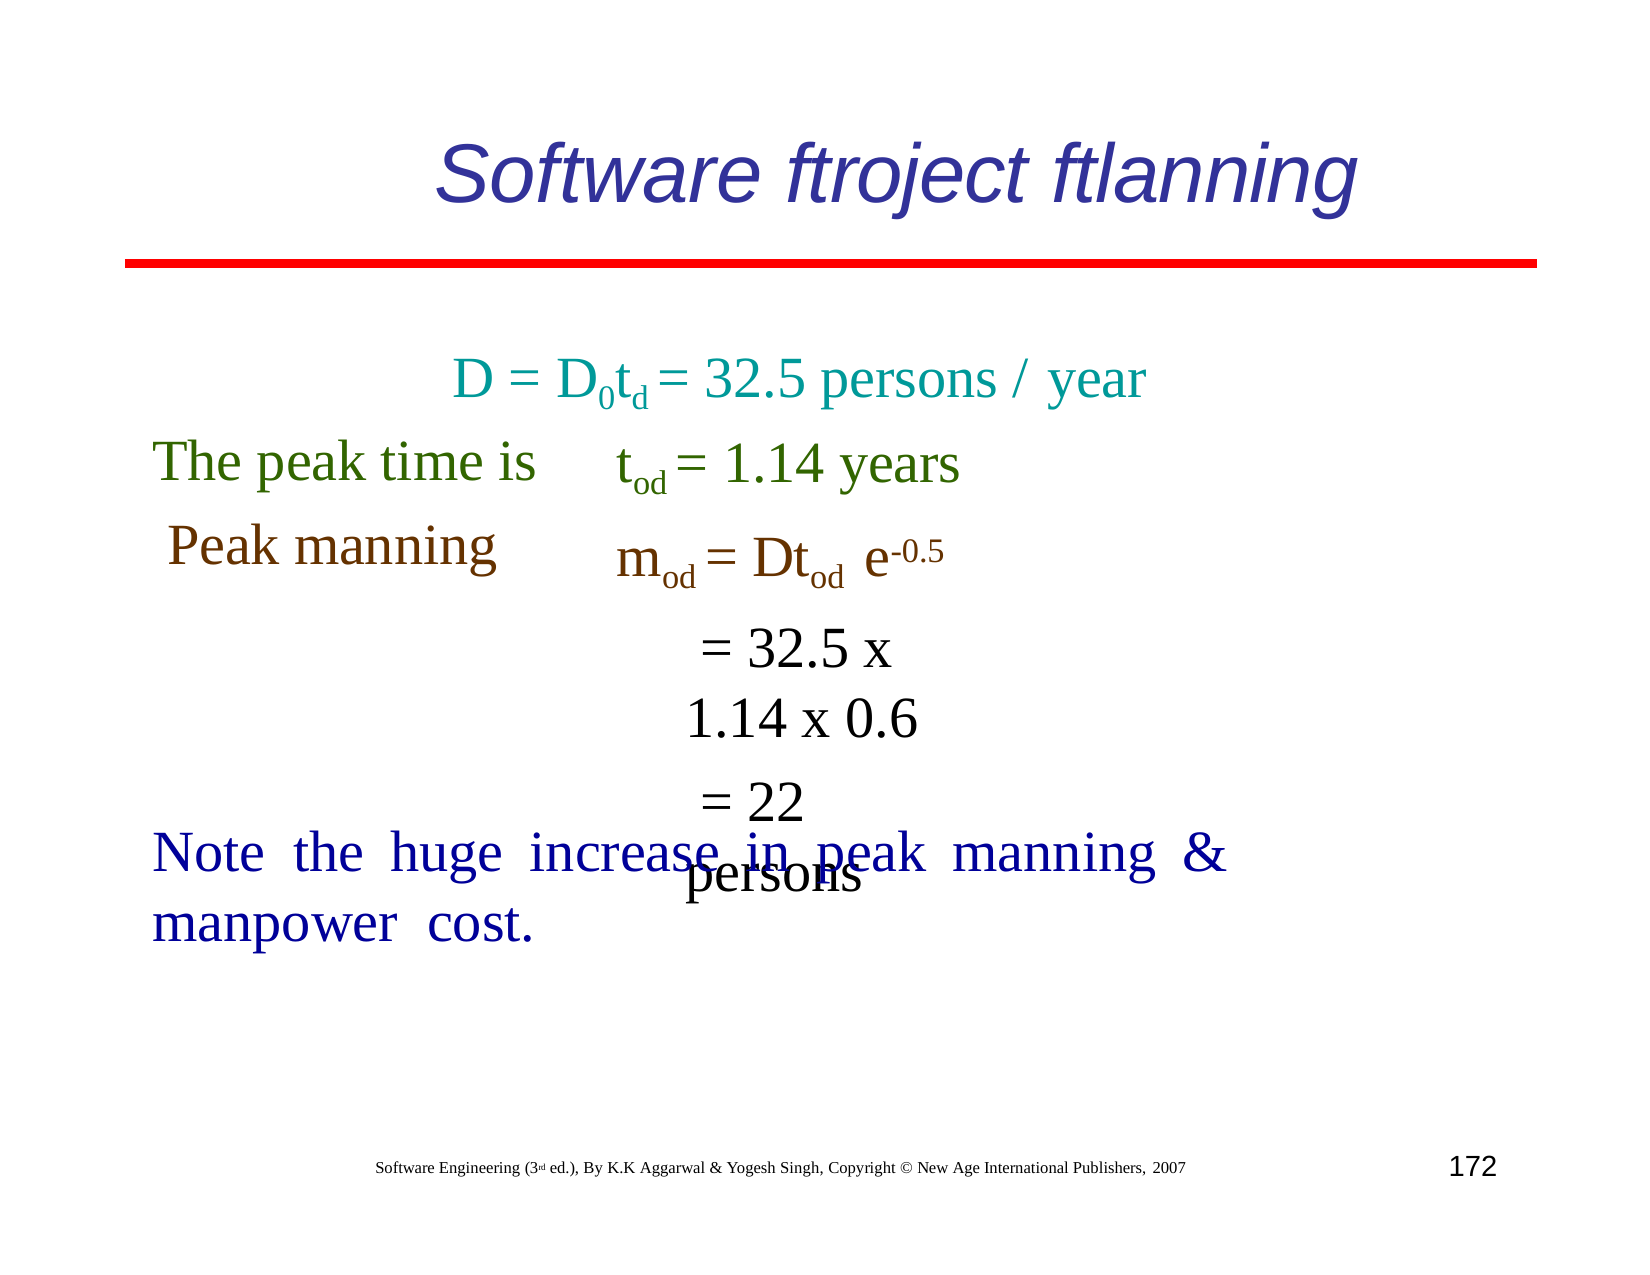

# Software ftroject ftlanning

D = D0td = 32.5 persons / year
The peak time is  Peak manning
tod = 1.14 years  mod = Dtod e-0.5
= 32.5 x 1.14 x 0.6
= 22 persons
Note	the	huge	increase	in	peak	manning	&	manpower  cost.
172
Software Engineering (3rd  ed.), By K.K Aggarwal & Yogesh Singh, Copyright © New Age International Publishers, 2007